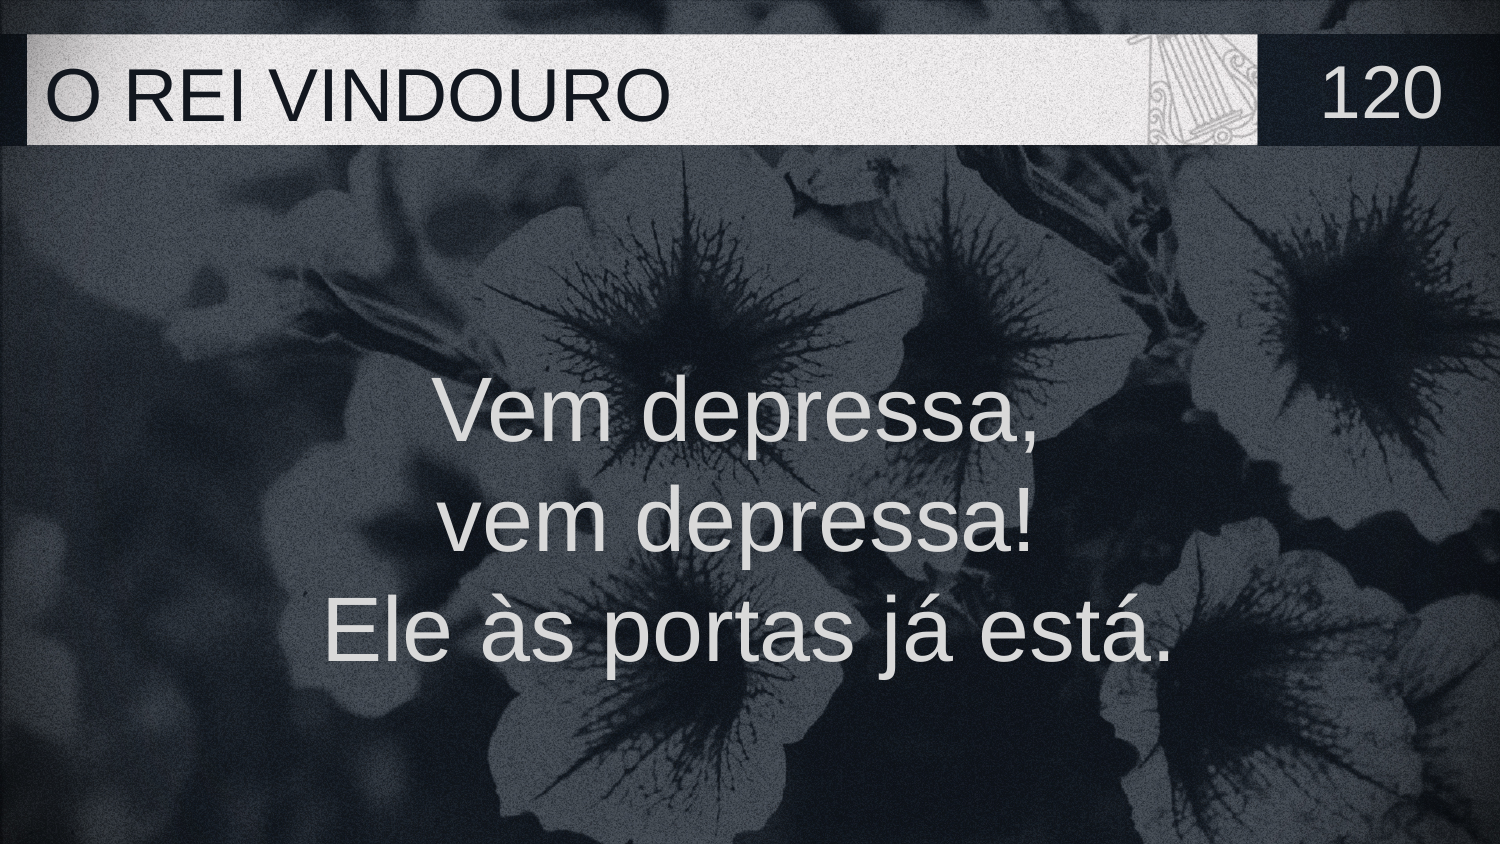

# O REI VINDOURO
120
Vem depressa,
vem depressa!
Ele às portas já está.